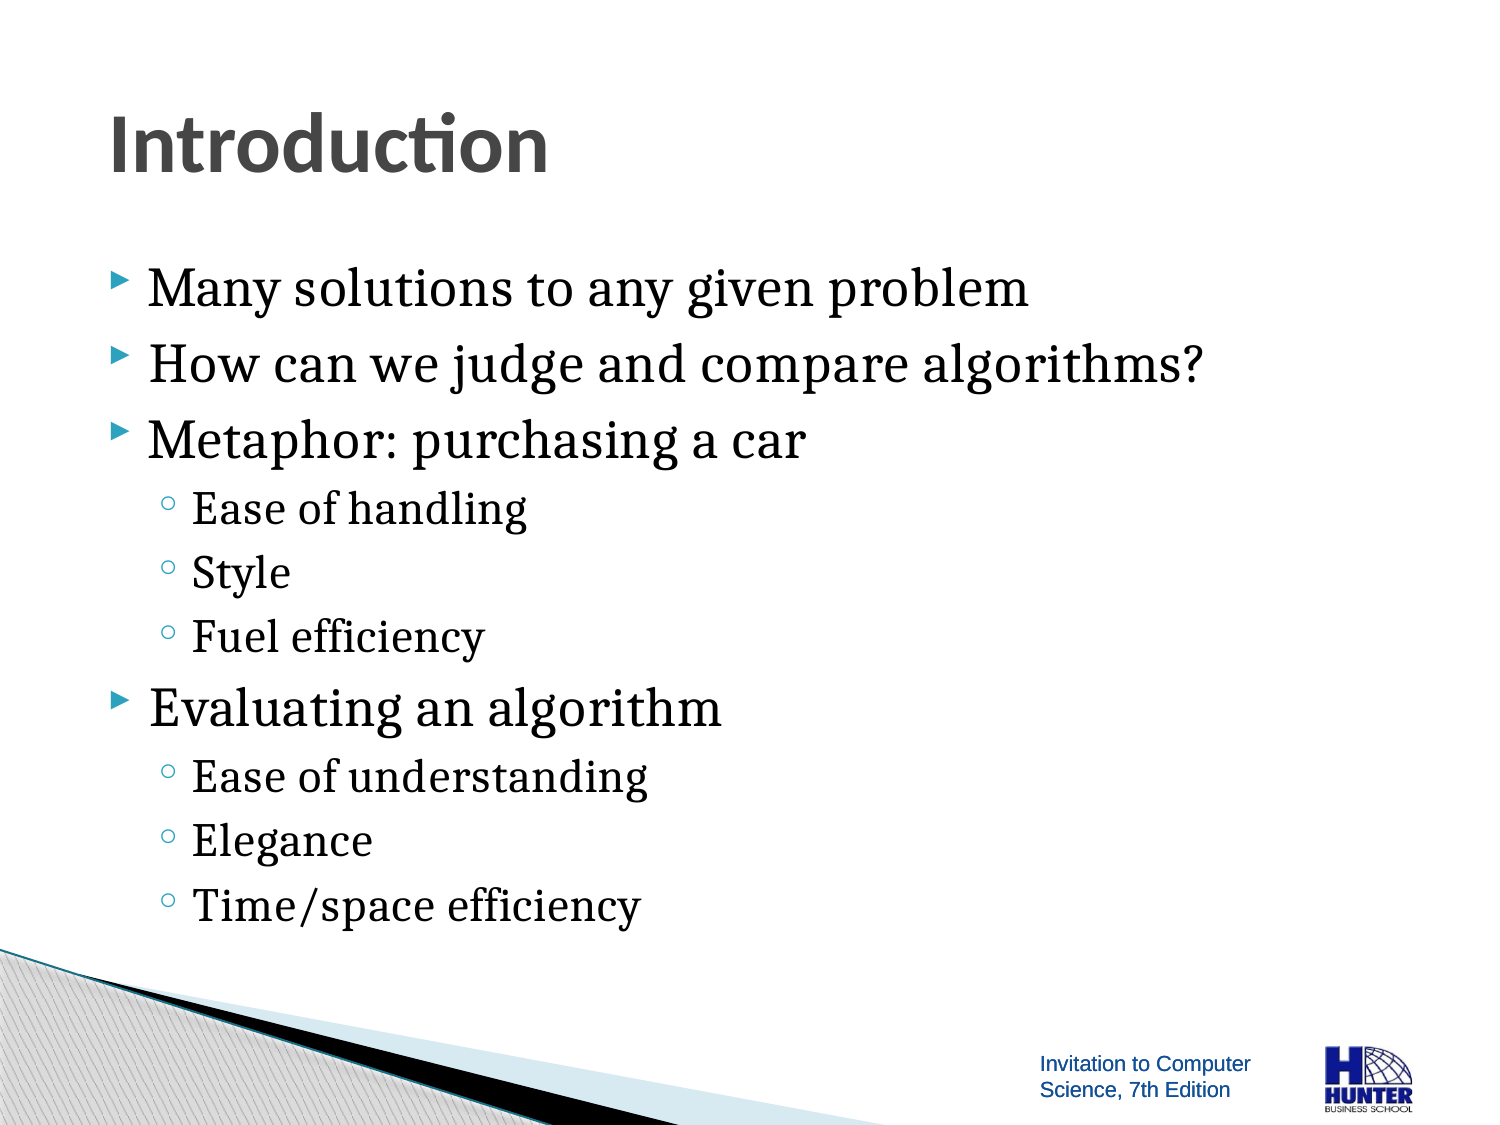

# Introduction
Many solutions to any given problem
How can we judge and compare algorithms?
Metaphor: purchasing a car
Ease of handling
Style
Fuel efficiency
Evaluating an algorithm
Ease of understanding
Elegance
Time/space efficiency